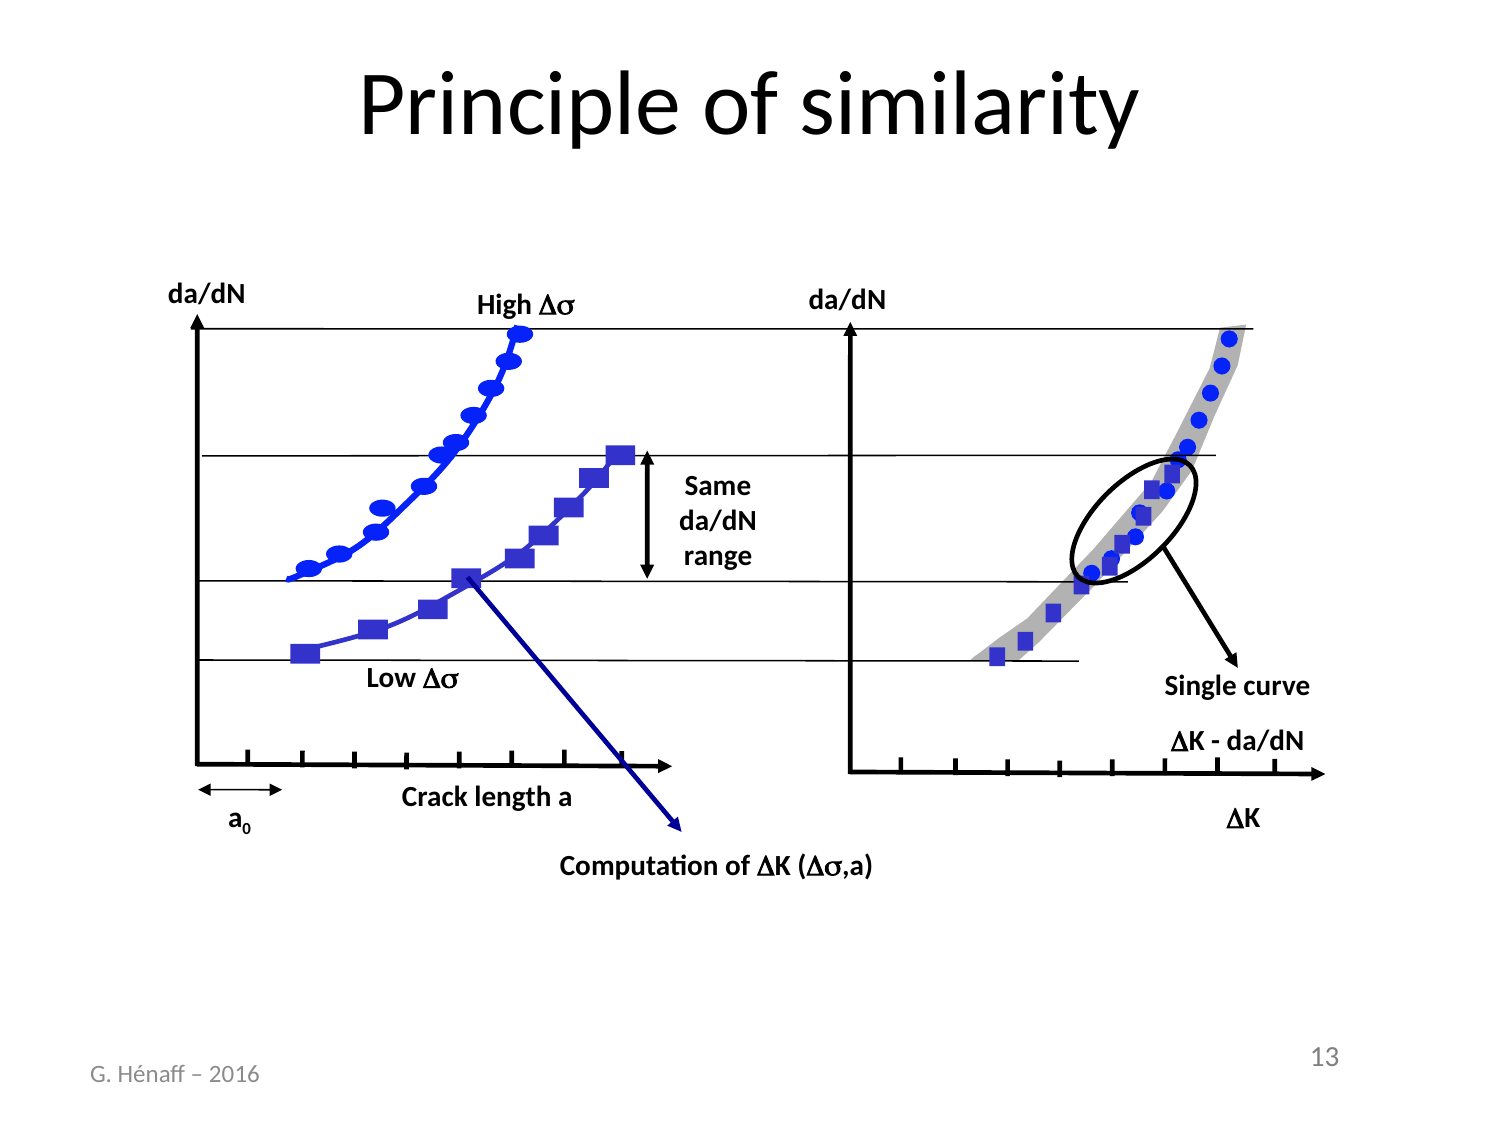

# Principle of similarity
da/dN
High Δσ

Low Δσ
Crack length a

a0

da/dN

ΔK

Same da/dN range

Single curve
ΔK - da/dN

Computation of ΔK (Δσ,a)
G. Hénaff – 2016